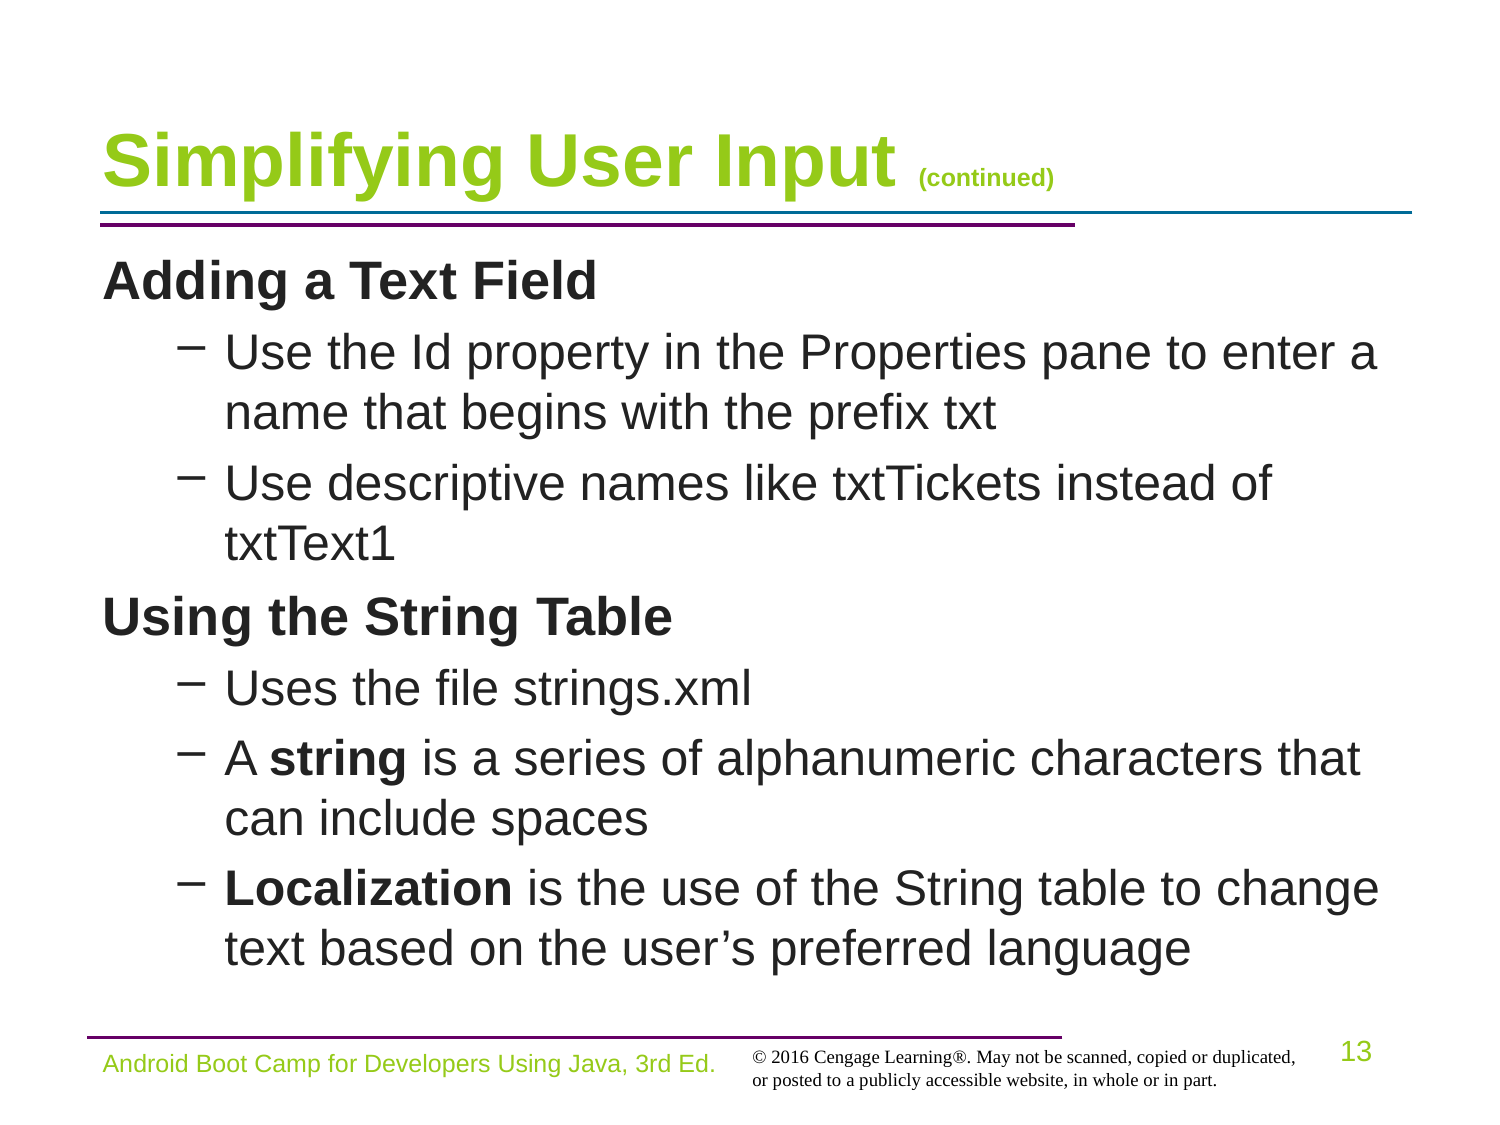

# Simplifying User Input (continued)
Adding a Text Field
Use the Id property in the Properties pane to enter a name that begins with the prefix txt
Use descriptive names like txtTickets instead of txtText1
Using the String Table
Uses the file strings.xml
A string is a series of alphanumeric characters that can include spaces
Localization is the use of the String table to change text based on the user’s preferred language

Android Boot Camp for Developers Using Java, 3rd Ed.
13